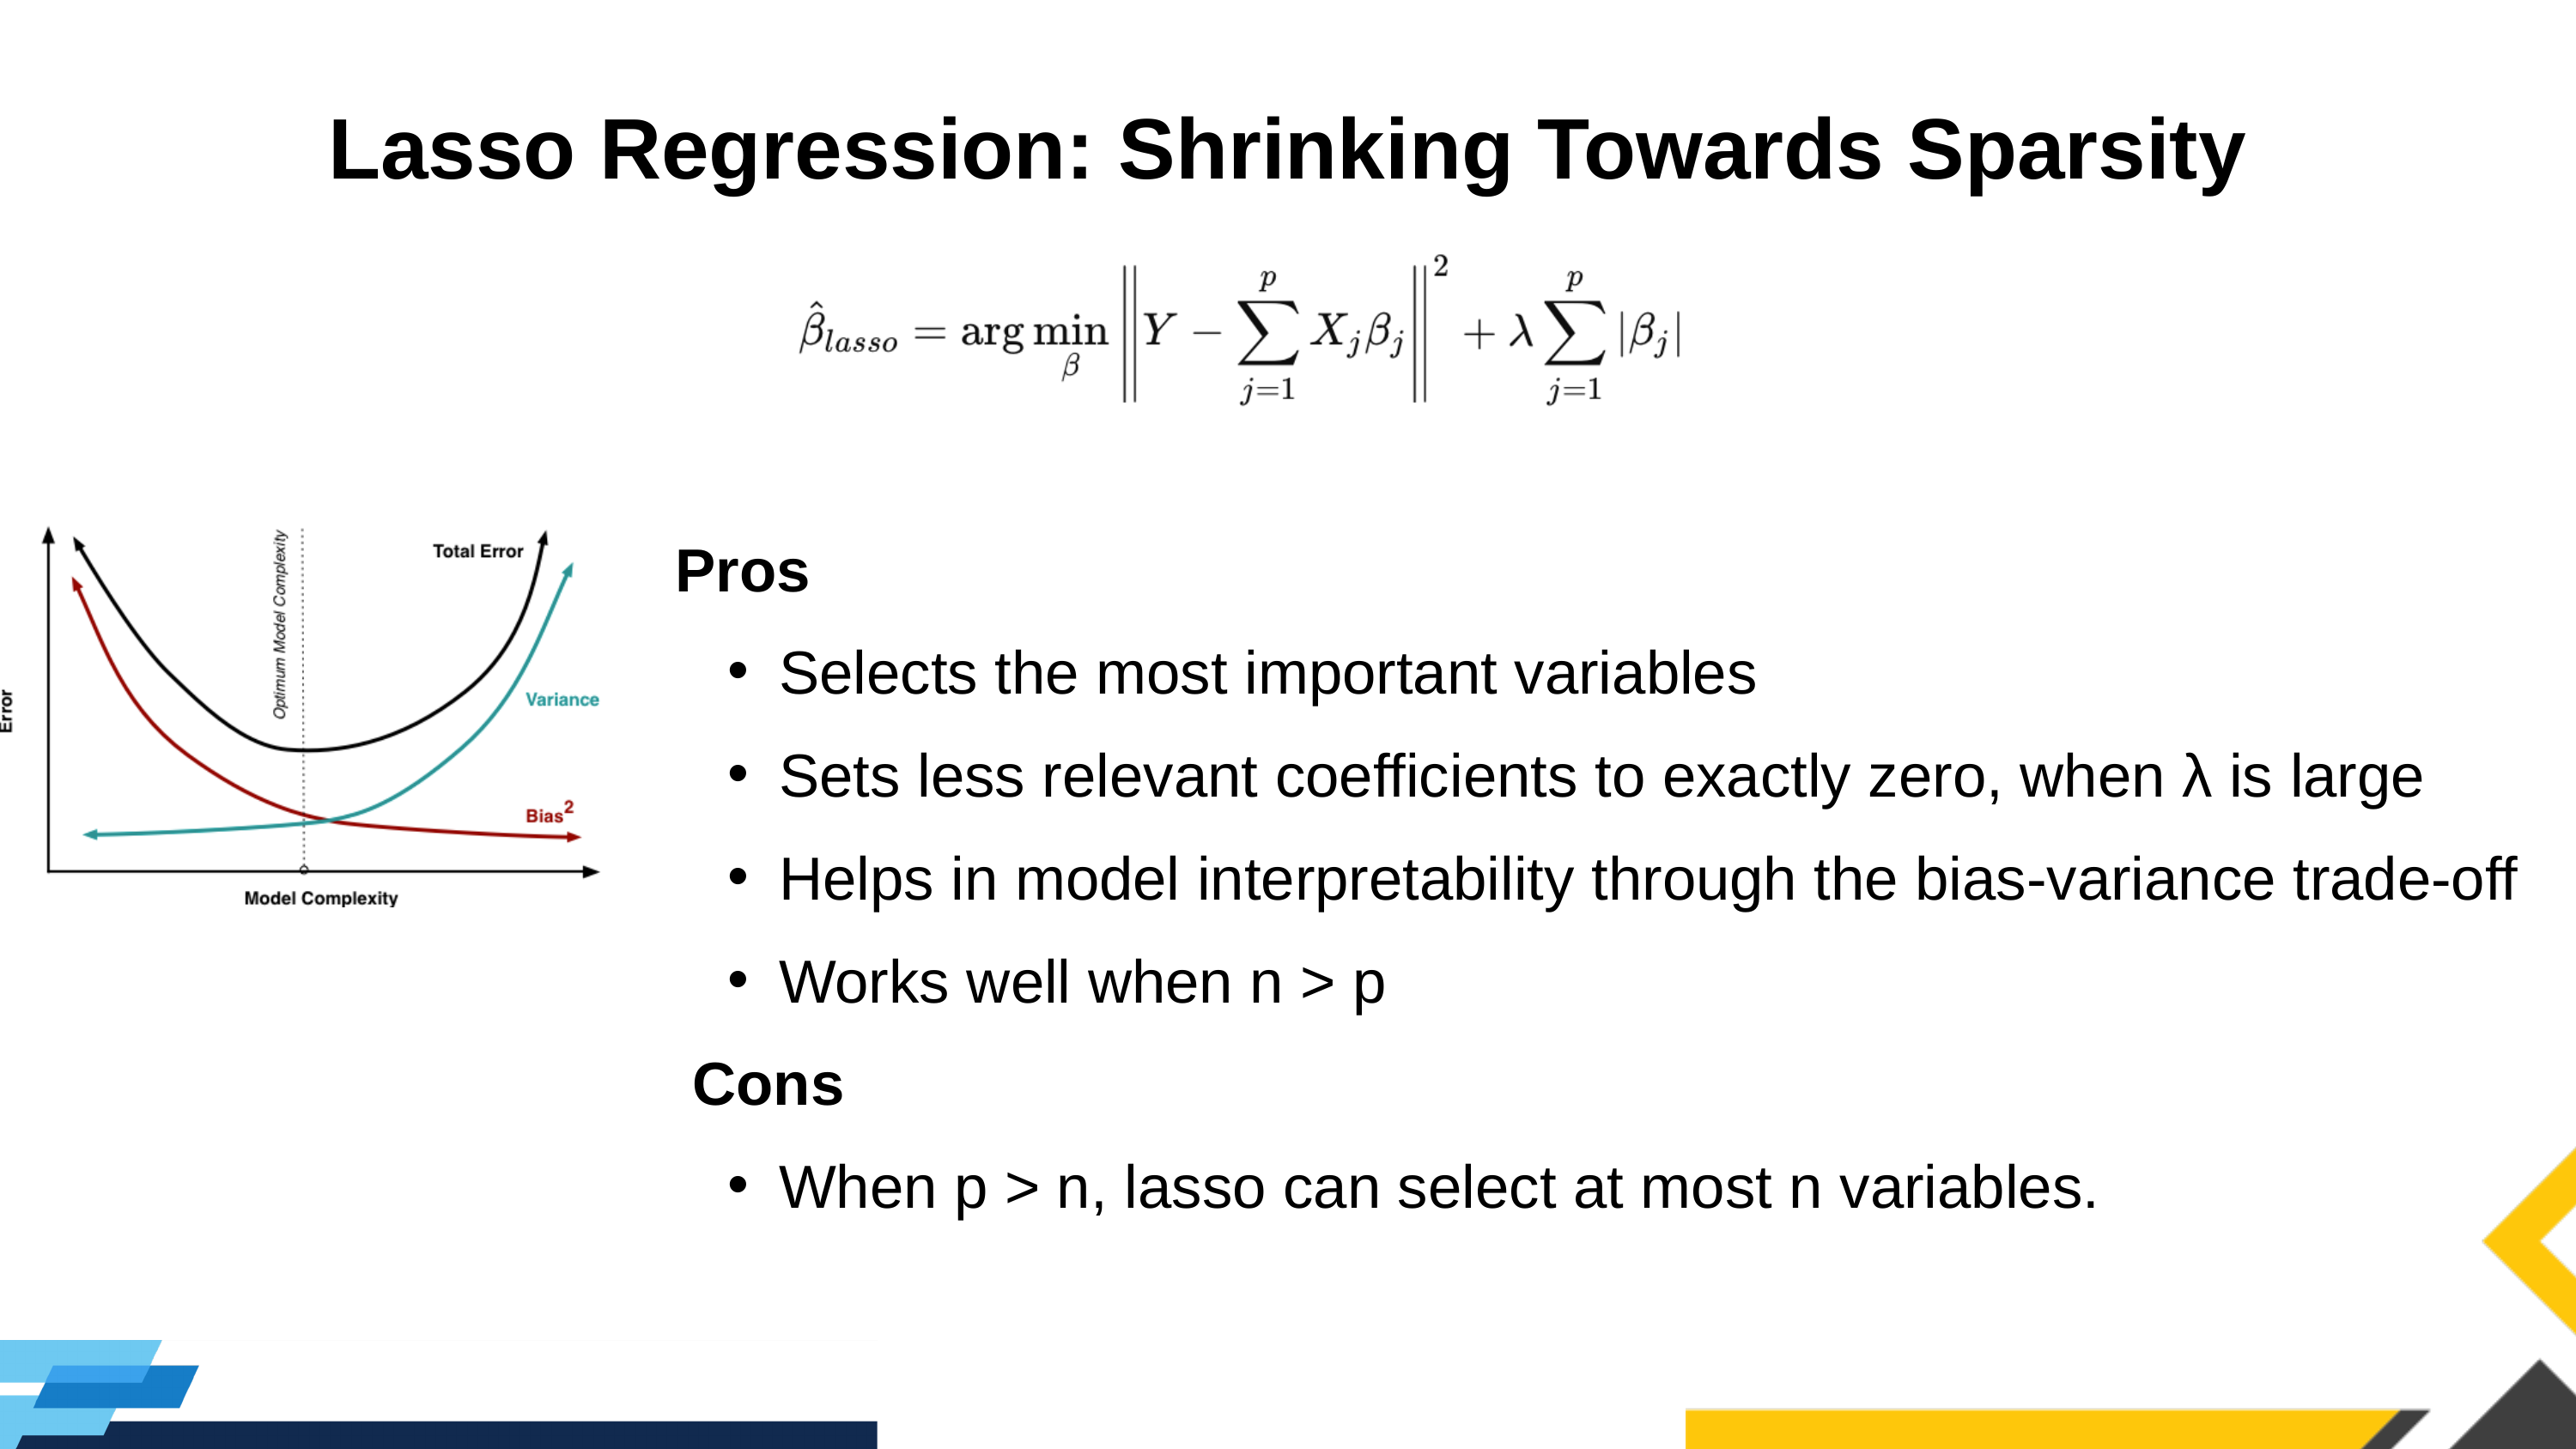

Lasso Regression: Shrinking Towards Sparsity

Pros
Selects the most important variables
Sets less relevant coefficients to exactly zero, when λ is large
Helps in model interpretability through the bias-variance trade-off
Works well when n > p
 Cons
When p > n, lasso can select at most n variables.